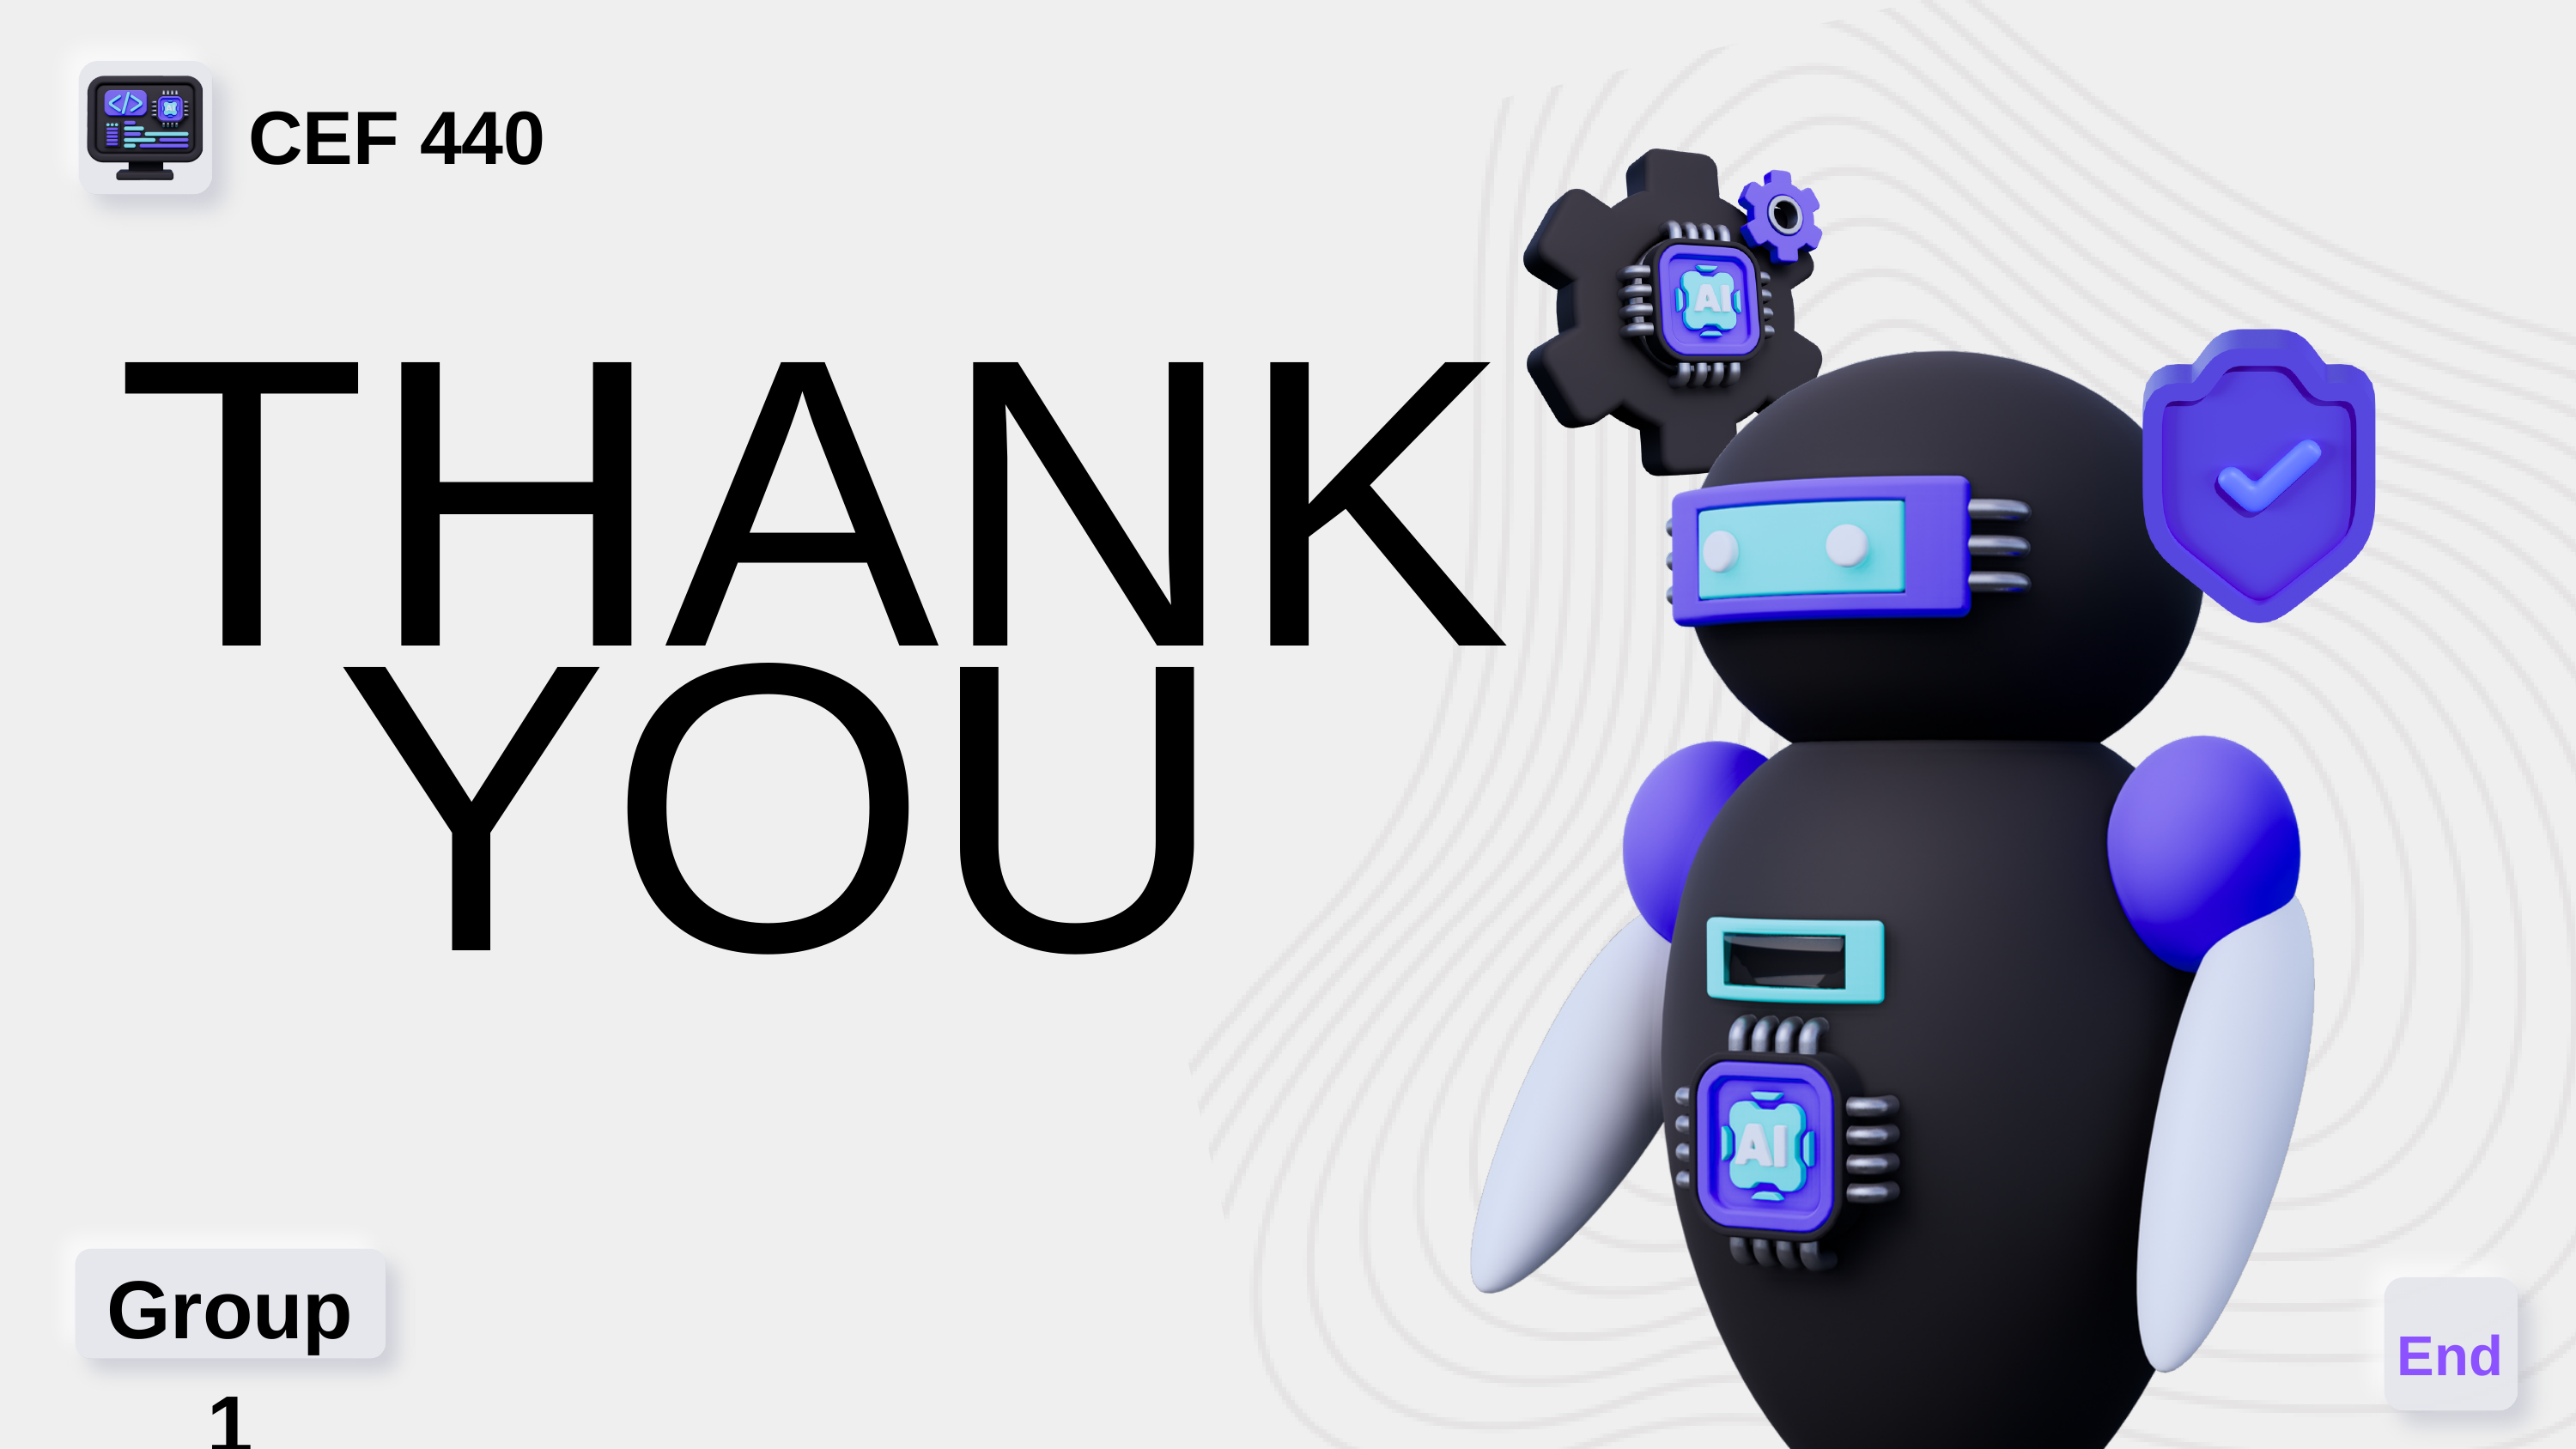

CEF 440

THANK
YOU

Group 1
End